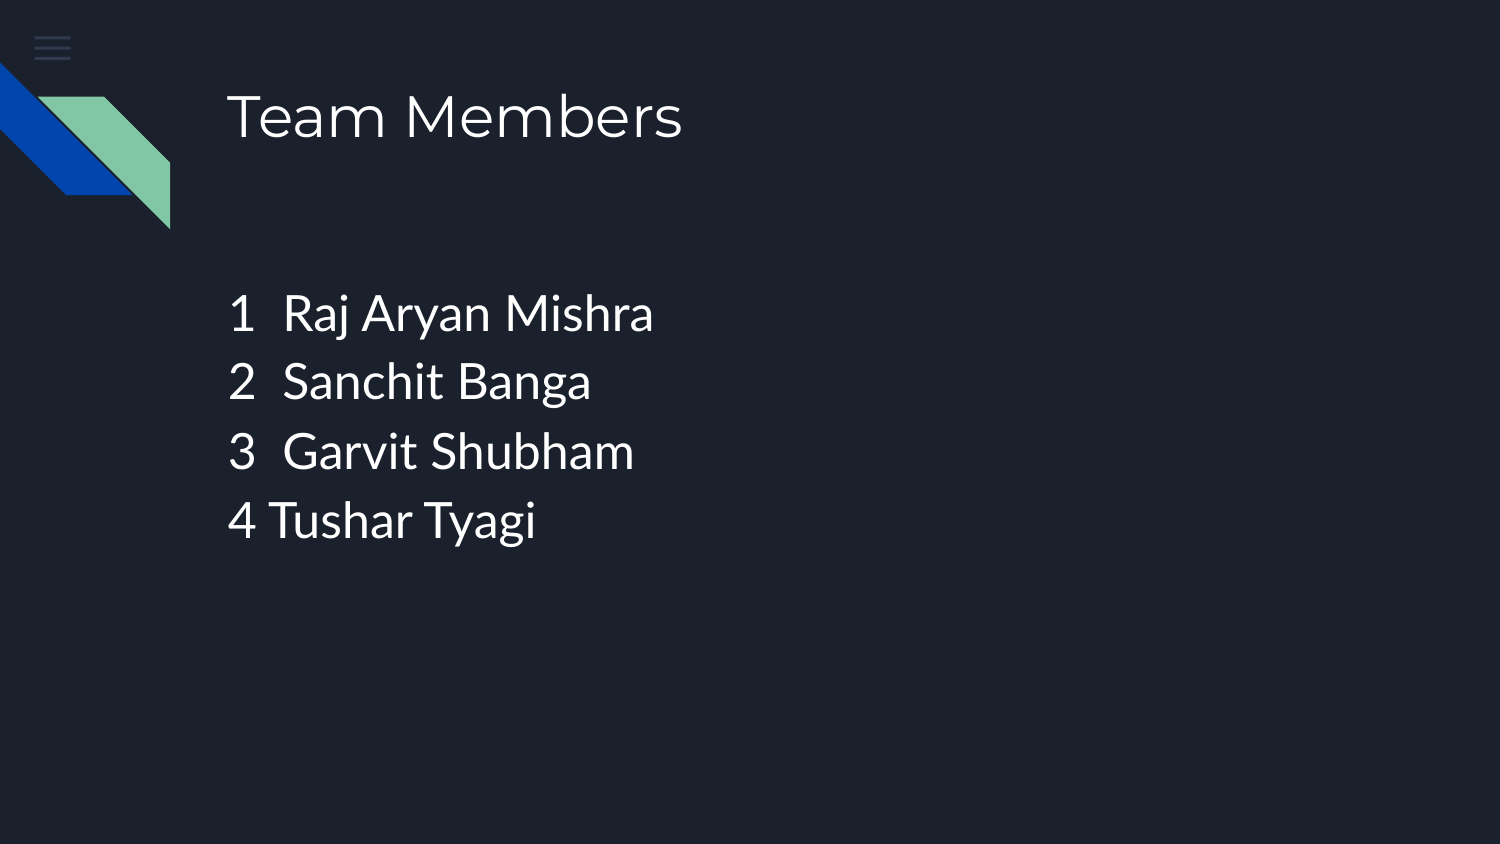

# Team Members
1  Raj Aryan Mishra
2  Sanchit Banga
3  Garvit Shubham
4 Tushar Tyagi